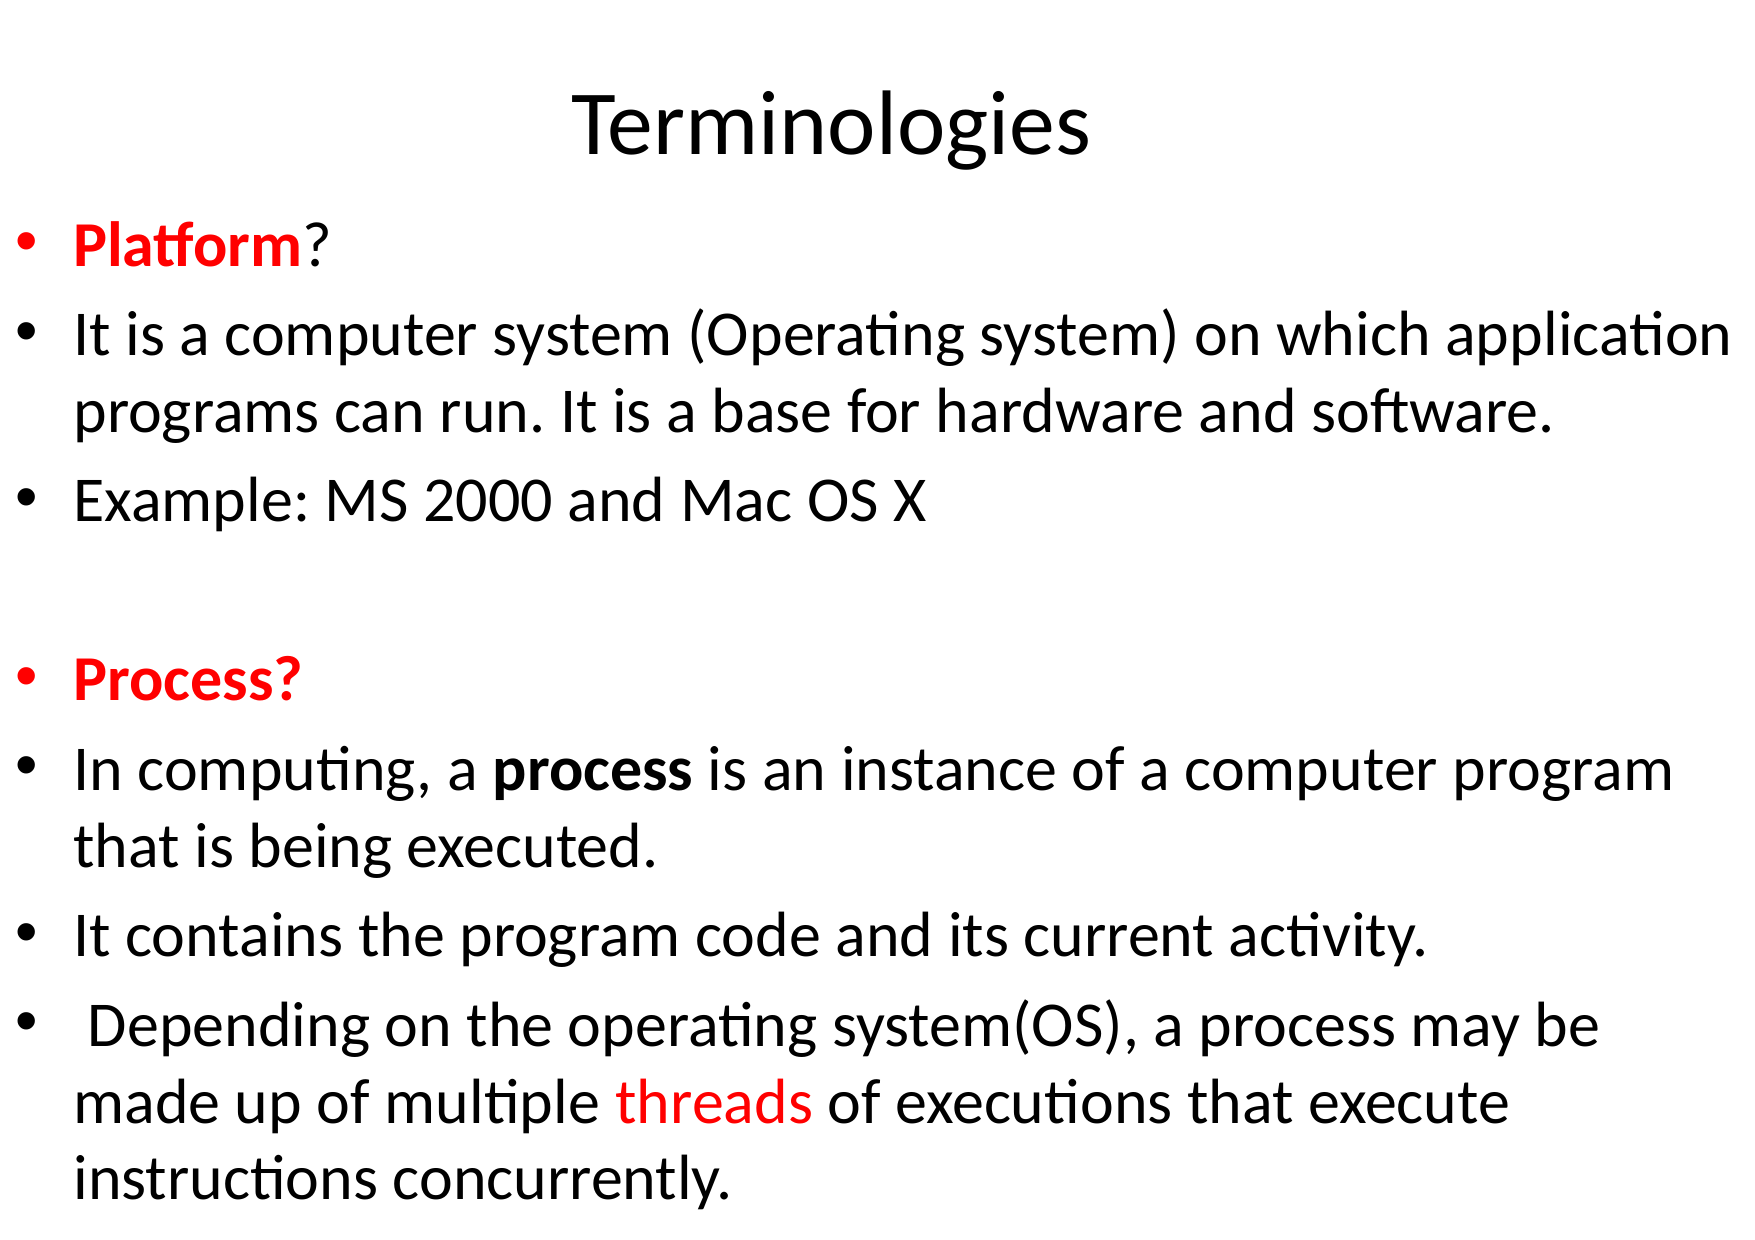

# Terminologies
Platform?
It is a computer system (Operating system) on which application programs can run. It is a base for hardware and software.
Example: MS 2000 and Mac OS X

Process?
In computing, a process is an instance of a computer program  that is being executed.
It contains the program code and its current activity.
 Depending on the operating system(OS), a process may be made up of multiple threads of executions that execute instructions concurrently.